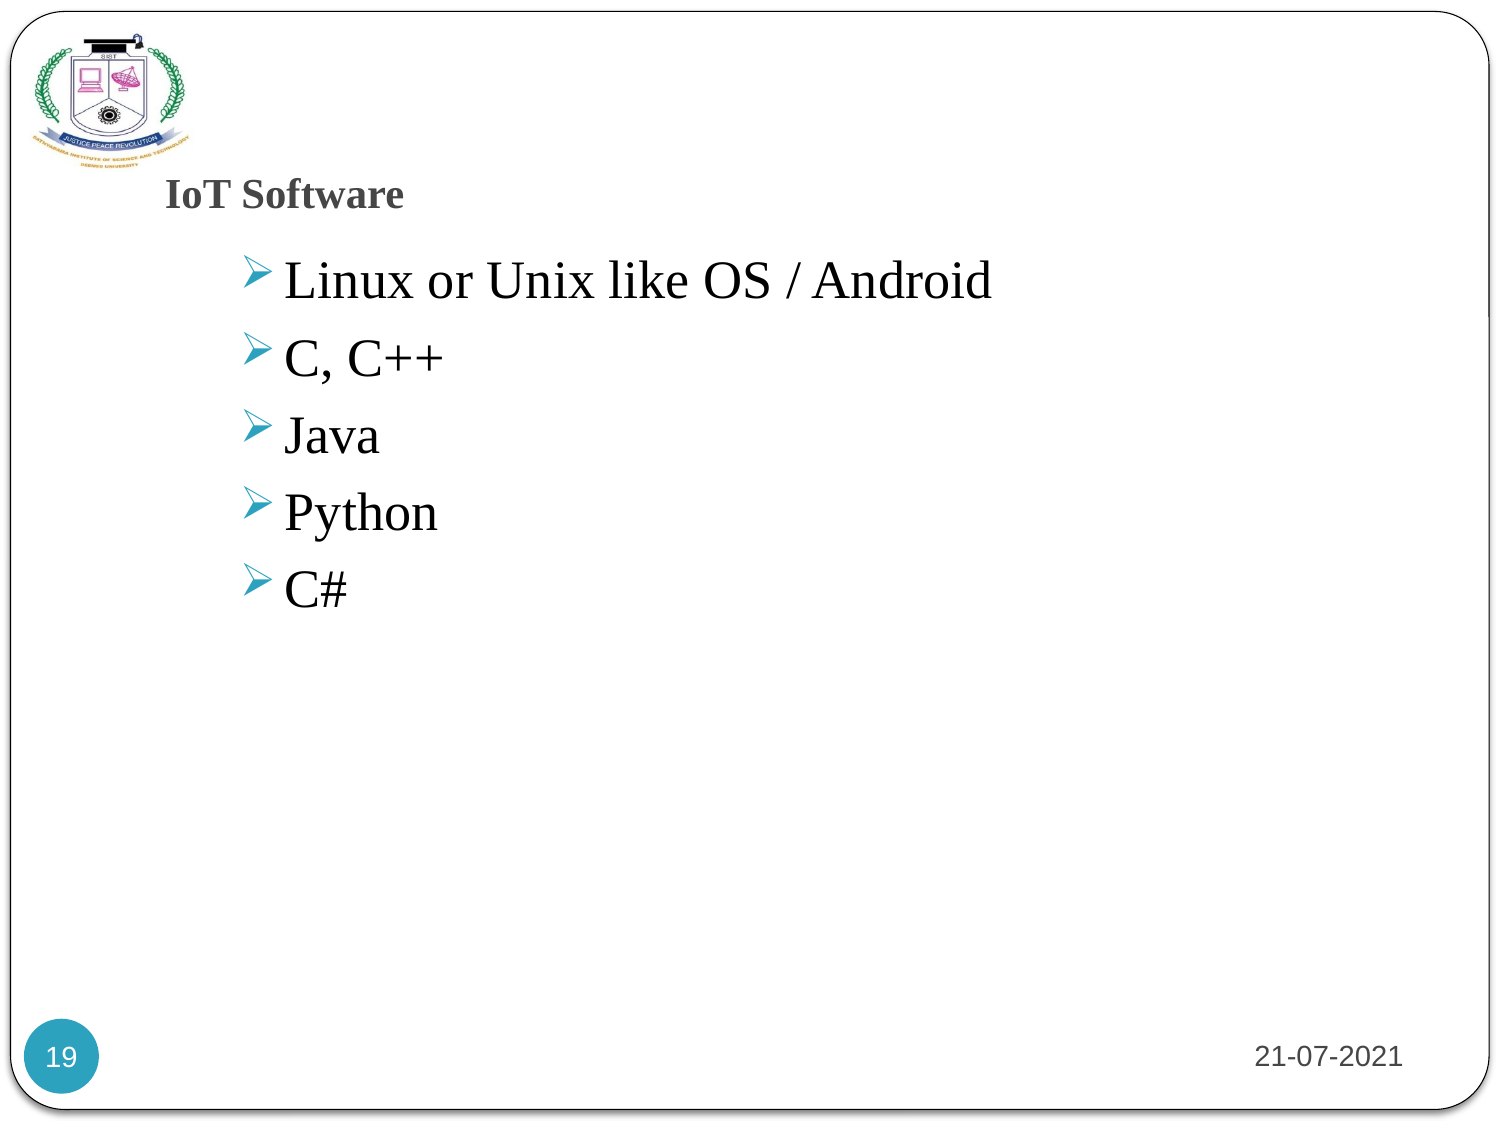

# IoT Software
Linux or Unix like OS / Android
C, C++
Java
Python
C#
21-07-2021
19